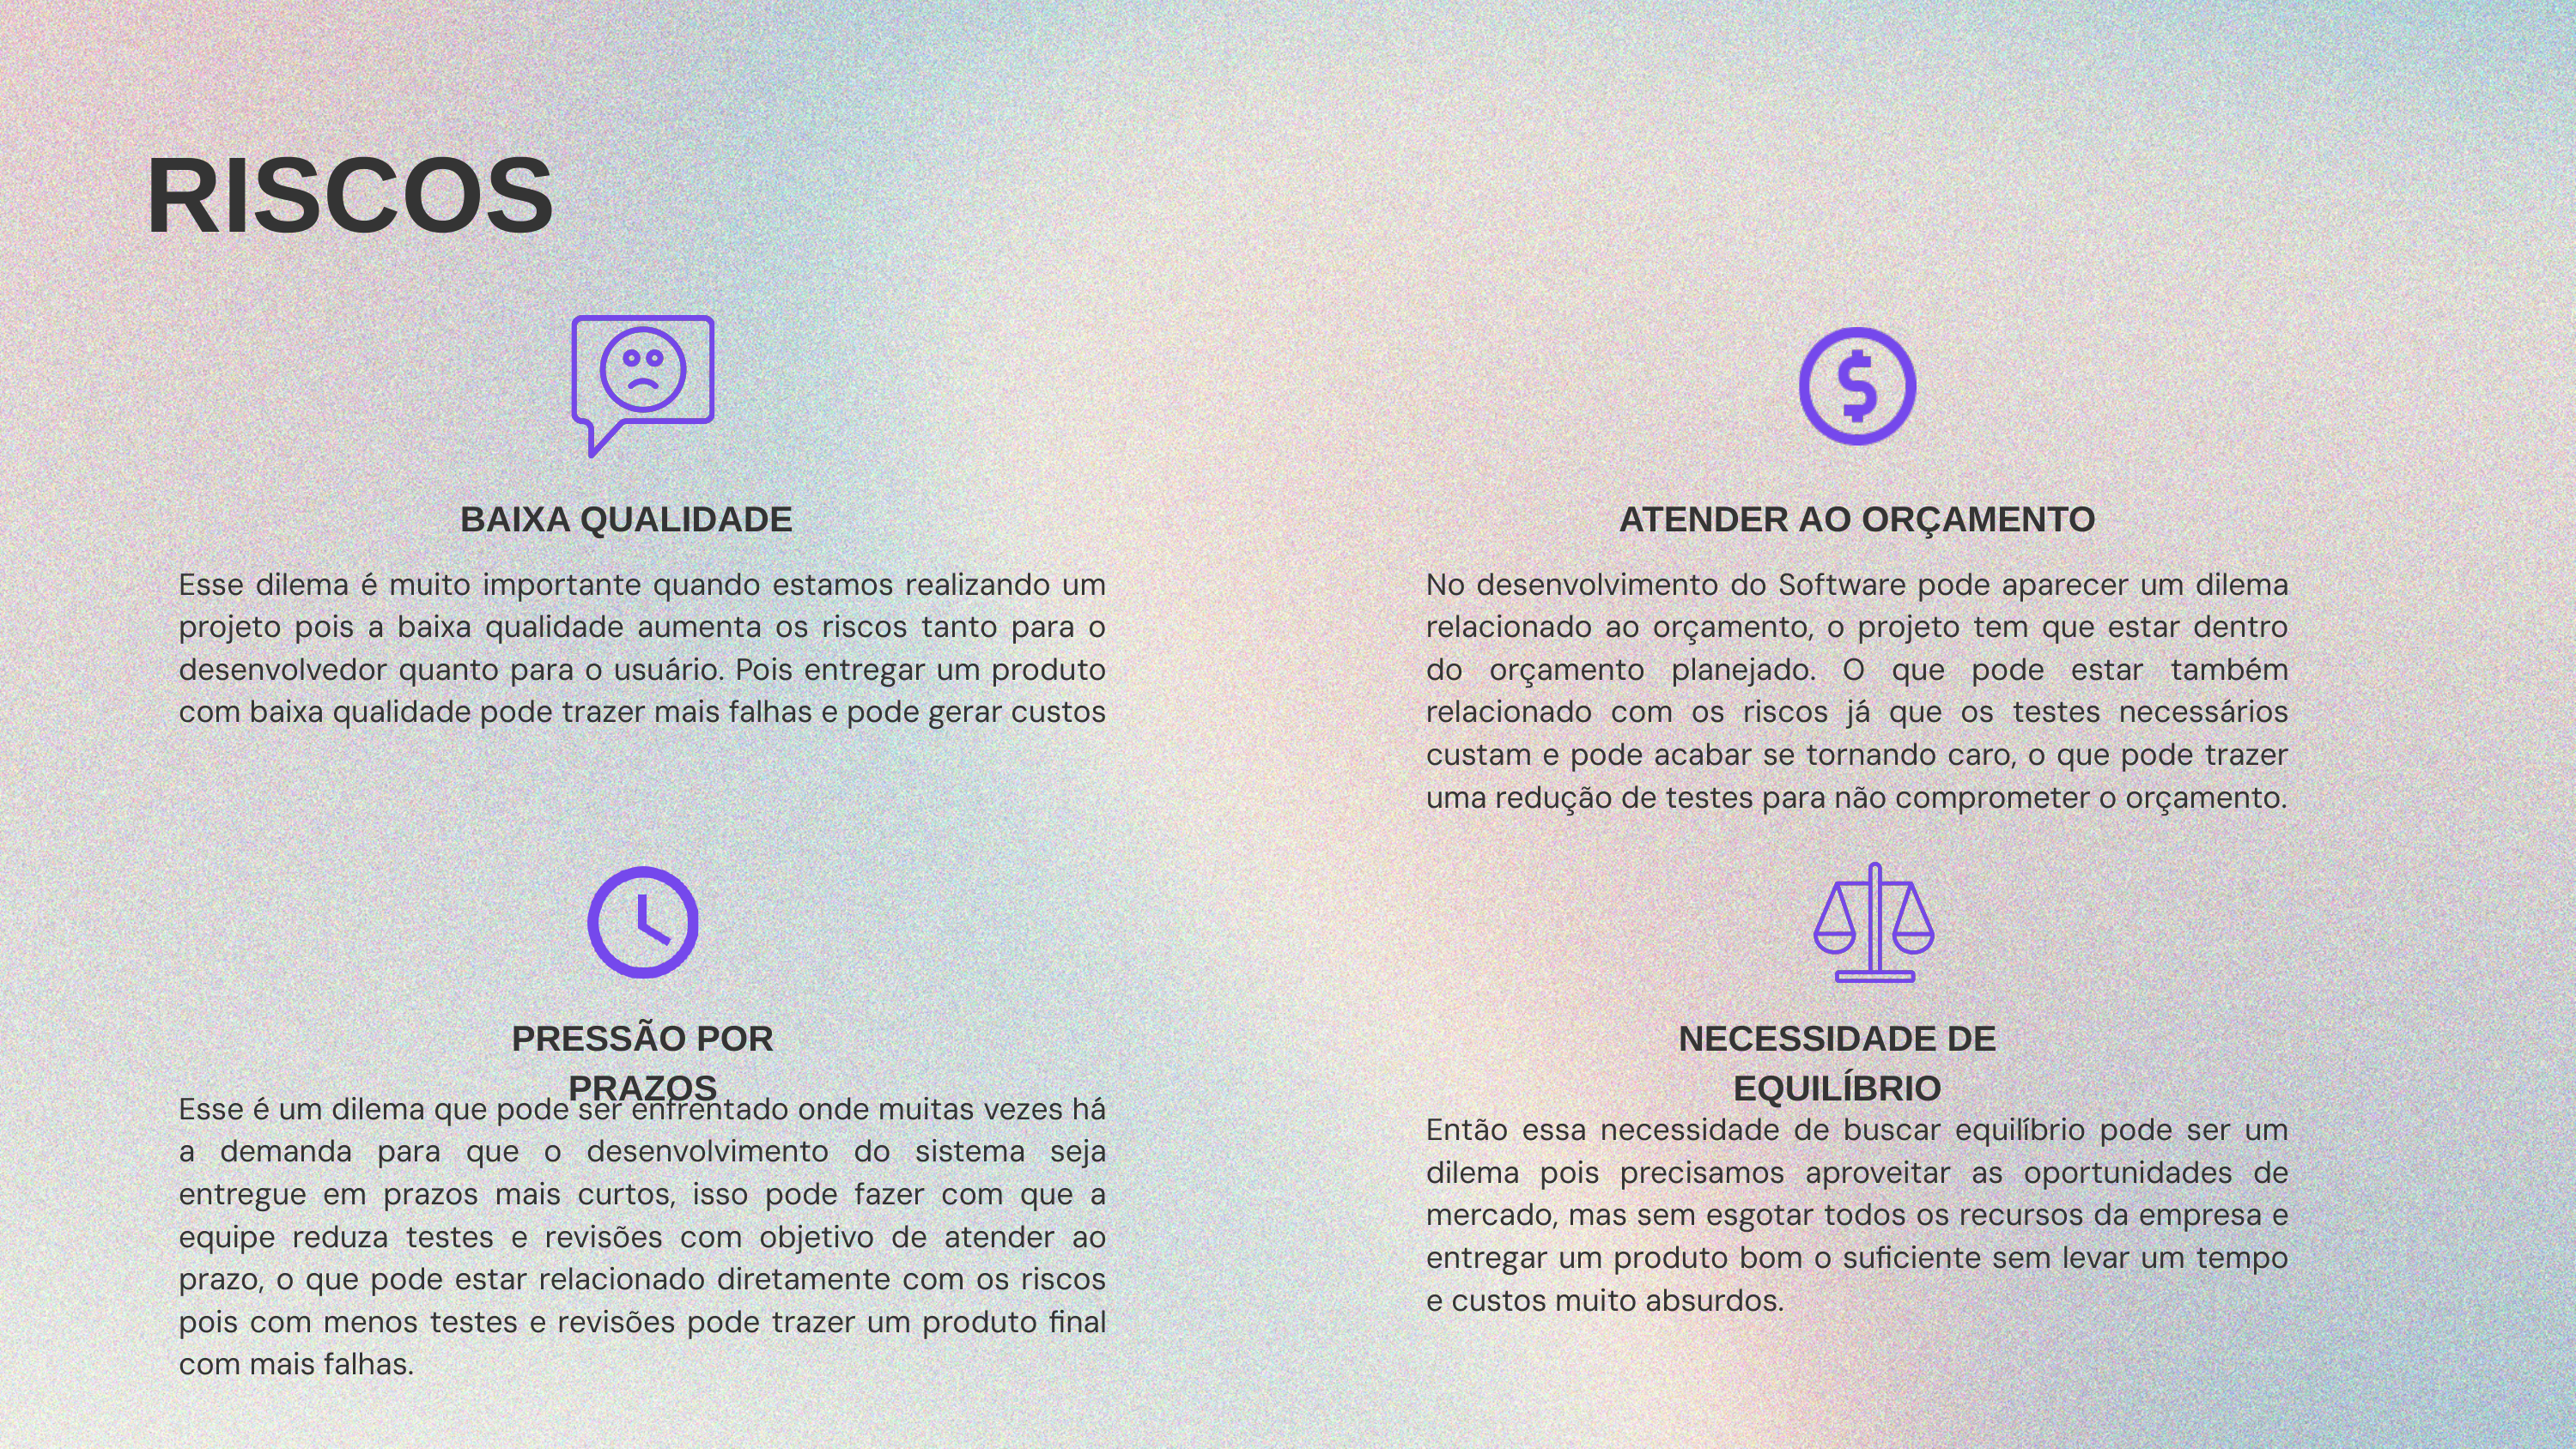

RISCOS

BAIXA QUALIDADE
ATENDER AO ORÇAMENTO
Esse dilema é muito importante quando estamos realizando um projeto pois a baixa qualidade aumenta os riscos tanto para o desenvolvedor quanto para o usuário. Pois entregar um produto com baixa qualidade pode trazer mais falhas e pode gerar custos
No desenvolvimento do Software pode aparecer um dilema relacionado ao orçamento, o projeto tem que estar dentro do orçamento planejado. O que pode estar também relacionado com os riscos já que os testes necessários custam e pode acabar se tornando caro, o que pode trazer uma redução de testes para não comprometer o orçamento.

PRESSÃO POR PRAZOS
NECESSIDADE DE EQUILÍBRIO
Esse é um dilema que pode ser enfrentado onde muitas vezes há a demanda para que o desenvolvimento do sistema seja entregue em prazos mais curtos, isso pode fazer com que a equipe reduza testes e revisões com objetivo de atender ao prazo, o que pode estar relacionado diretamente com os riscos pois com menos testes e revisões pode trazer um produto final com mais falhas.
Então essa necessidade de buscar equilíbrio pode ser um dilema pois precisamos aproveitar as oportunidades de mercado, mas sem esgotar todos os recursos da empresa e entregar um produto bom o suficiente sem levar um tempo e custos muito absurdos.